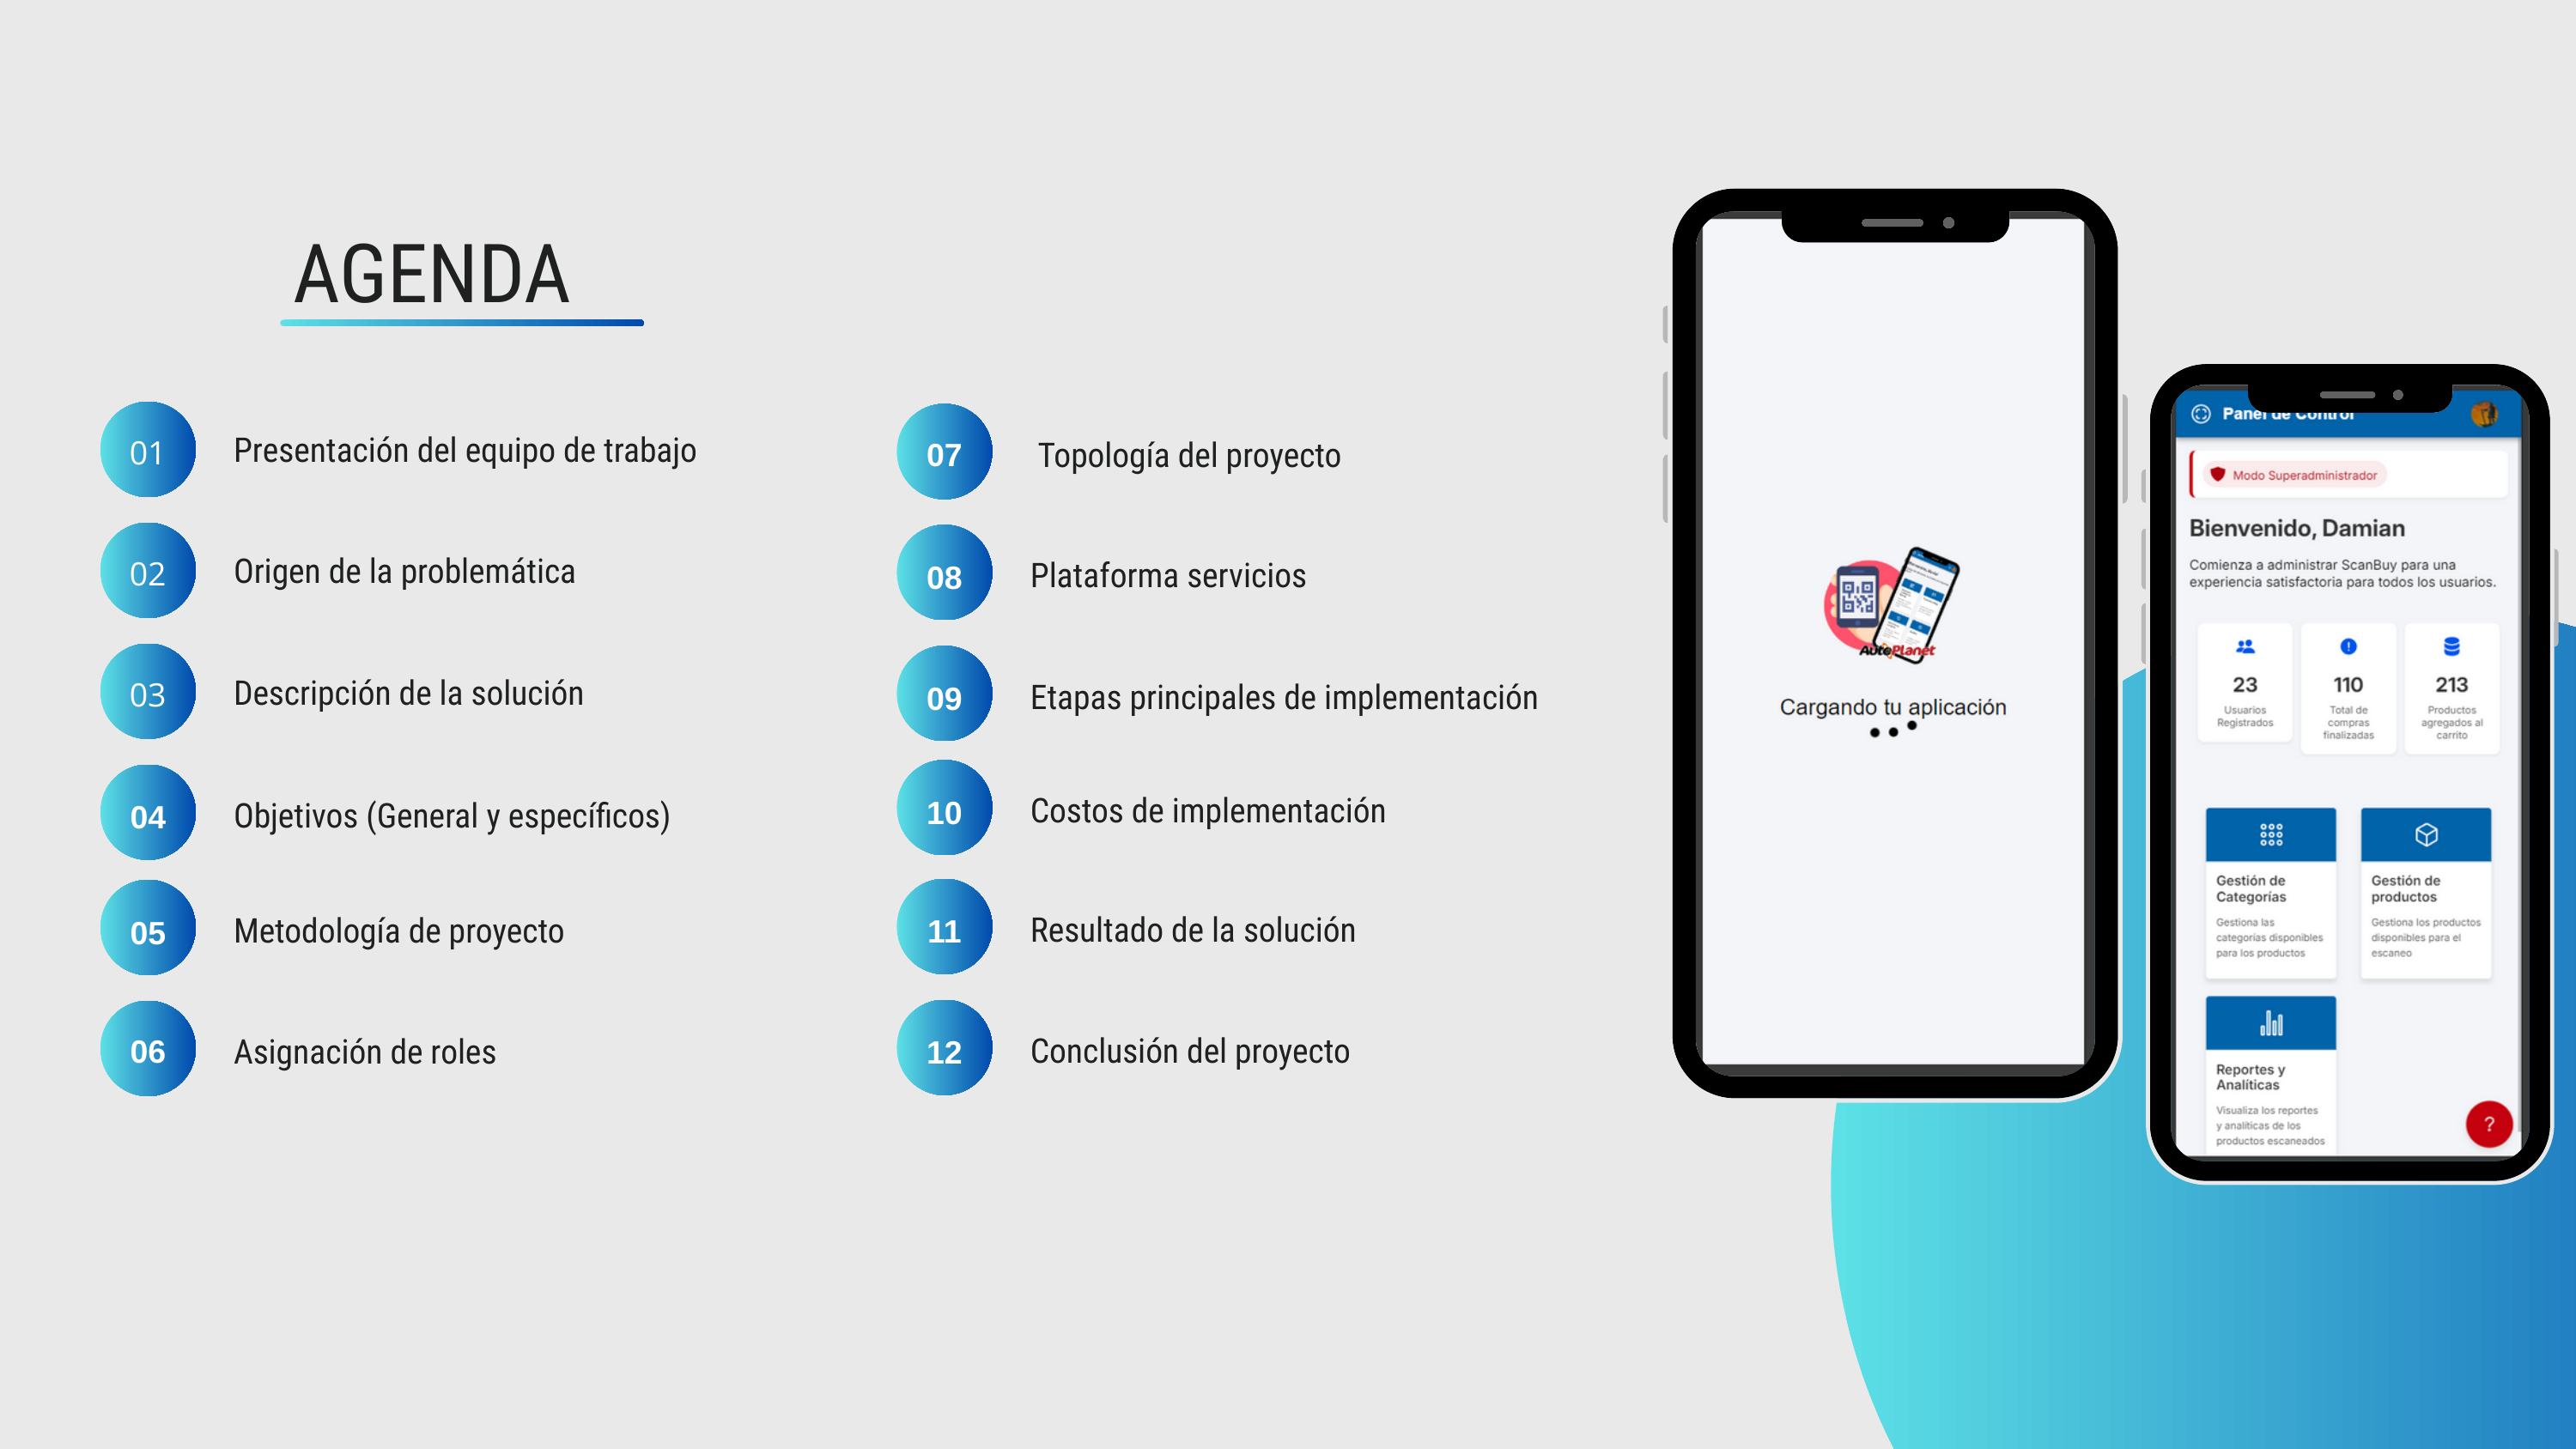

AGENDA

 Topología del proyecto
07
Presentación del equipo de trabajo
01

Plataforma servicios
08
Origen de la problemática
02

Etapas principales de implementación
09
Descripción de la solución
03

Costos de implementación
10

Objetivos (General y específicos)
04

Resultado de la solución
11

Metodología de proyecto
05

Conclusión del proyecto
12

Asignación de roles
06